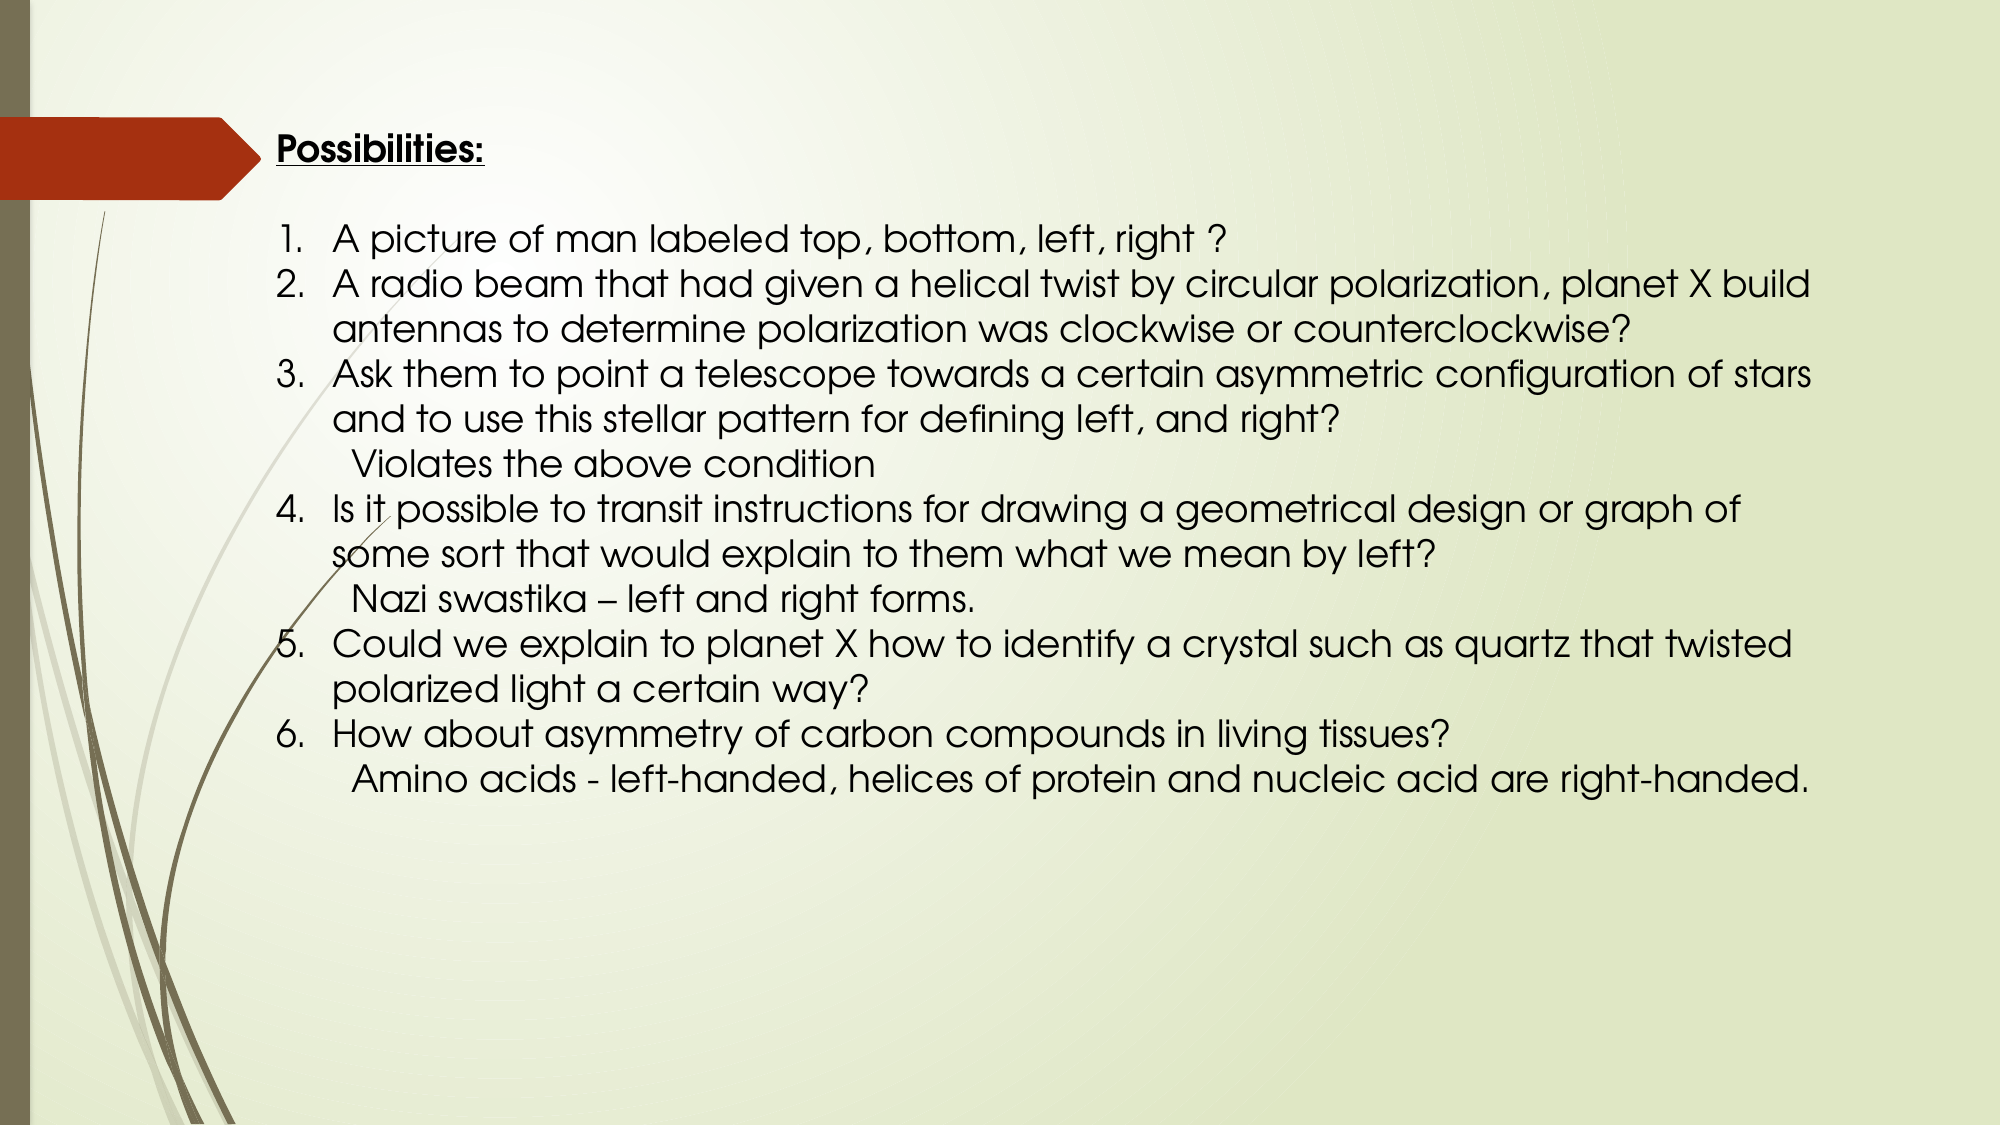

Possibilities:

A picture of man labeled top, bottom, left, right ?
A radio beam that had given a helical twist by circular polarization, planet X build antennas to determine polarization was clockwise or counterclockwise?
Ask them to point a telescope towards a certain asymmetric configuration of stars and to use this stellar pattern for defining left, and right?
Violates the above condition
Is it possible to transit instructions for drawing a geometrical design or graph of some sort that would explain to them what we mean by left?
Nazi swastika – left and right forms.
Could we explain to planet X how to identify a crystal such as quartz that twisted polarized light a certain way?
How about asymmetry of carbon compounds in living tissues?
Amino acids - left-handed, helices of protein and nucleic acid are right-handed.